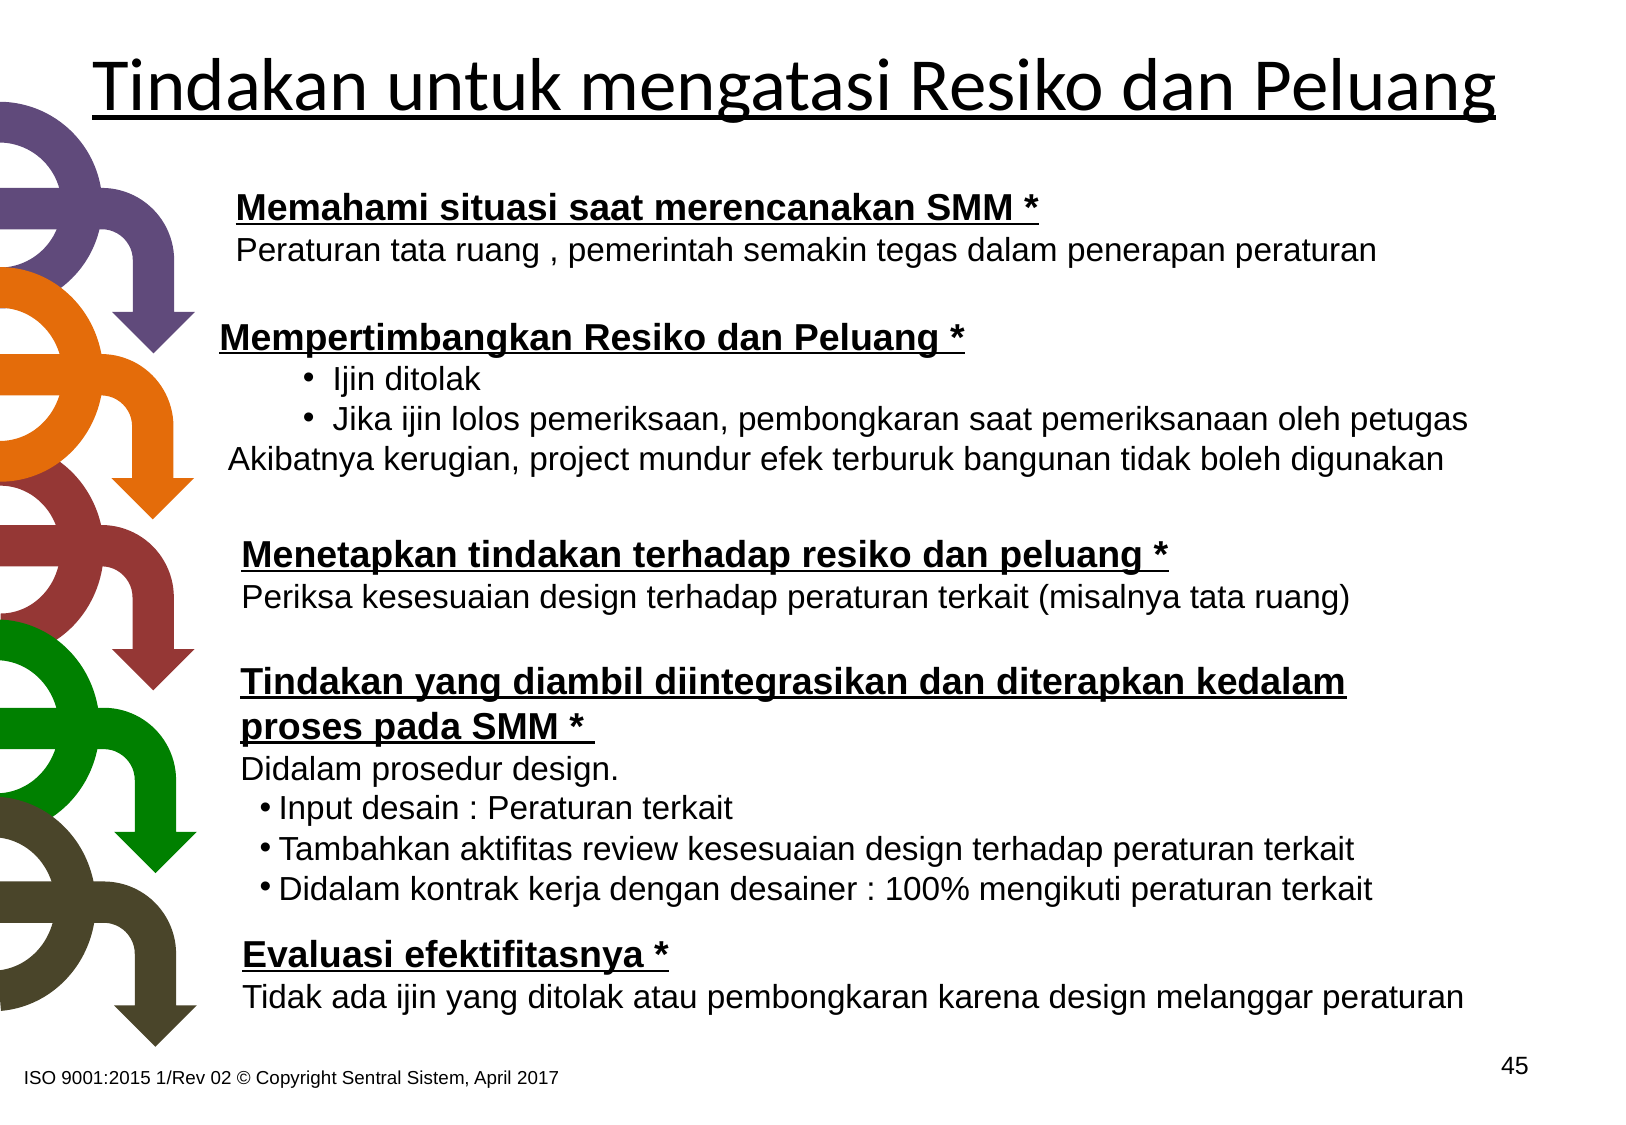

# Tindakan untuk mengatasi Resiko dan Peluang

Memahami situasi saat merencanakan SMM *
Peraturan tata ruang , pemerintah semakin tegas dalam penerapan peraturan

Mempertimbangkan Resiko dan Peluang *
Ijin ditolak
Jika ijin lolos pemeriksaan, pembongkaran saat pemeriksanaan oleh petugas
Akibatnya kerugian, project mundur efek terburuk bangunan tidak boleh digunakan

Menetapkan tindakan terhadap resiko dan peluang *
Periksa kesesuaian design terhadap peraturan terkait (misalnya tata ruang)

Tindakan yang diambil diintegrasikan dan diterapkan kedalam proses pada SMM *
Didalam prosedur design.
Input desain : Peraturan terkait
Tambahkan aktifitas review kesesuaian design terhadap peraturan terkait
Didalam kontrak kerja dengan desainer : 100% mengikuti peraturan terkait

Evaluasi efektifitasnya *
Tidak ada ijin yang ditolak atau pembongkaran karena design melanggar peraturan
45